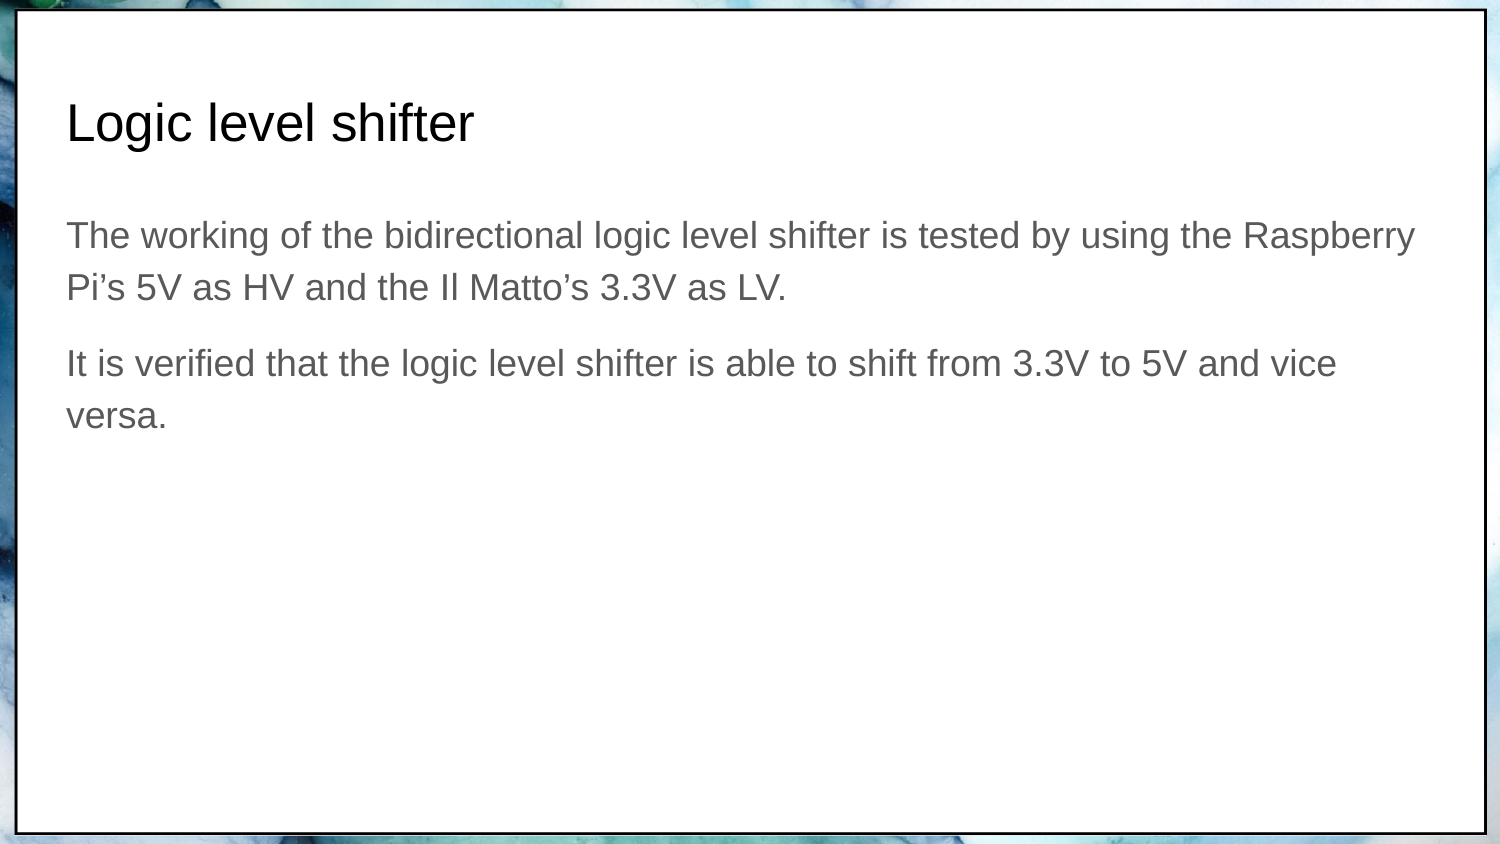

# Logic level shifter
The working of the bidirectional logic level shifter is tested by using the Raspberry Pi’s 5V as HV and the Il Matto’s 3.3V as LV.
It is verified that the logic level shifter is able to shift from 3.3V to 5V and vice versa.